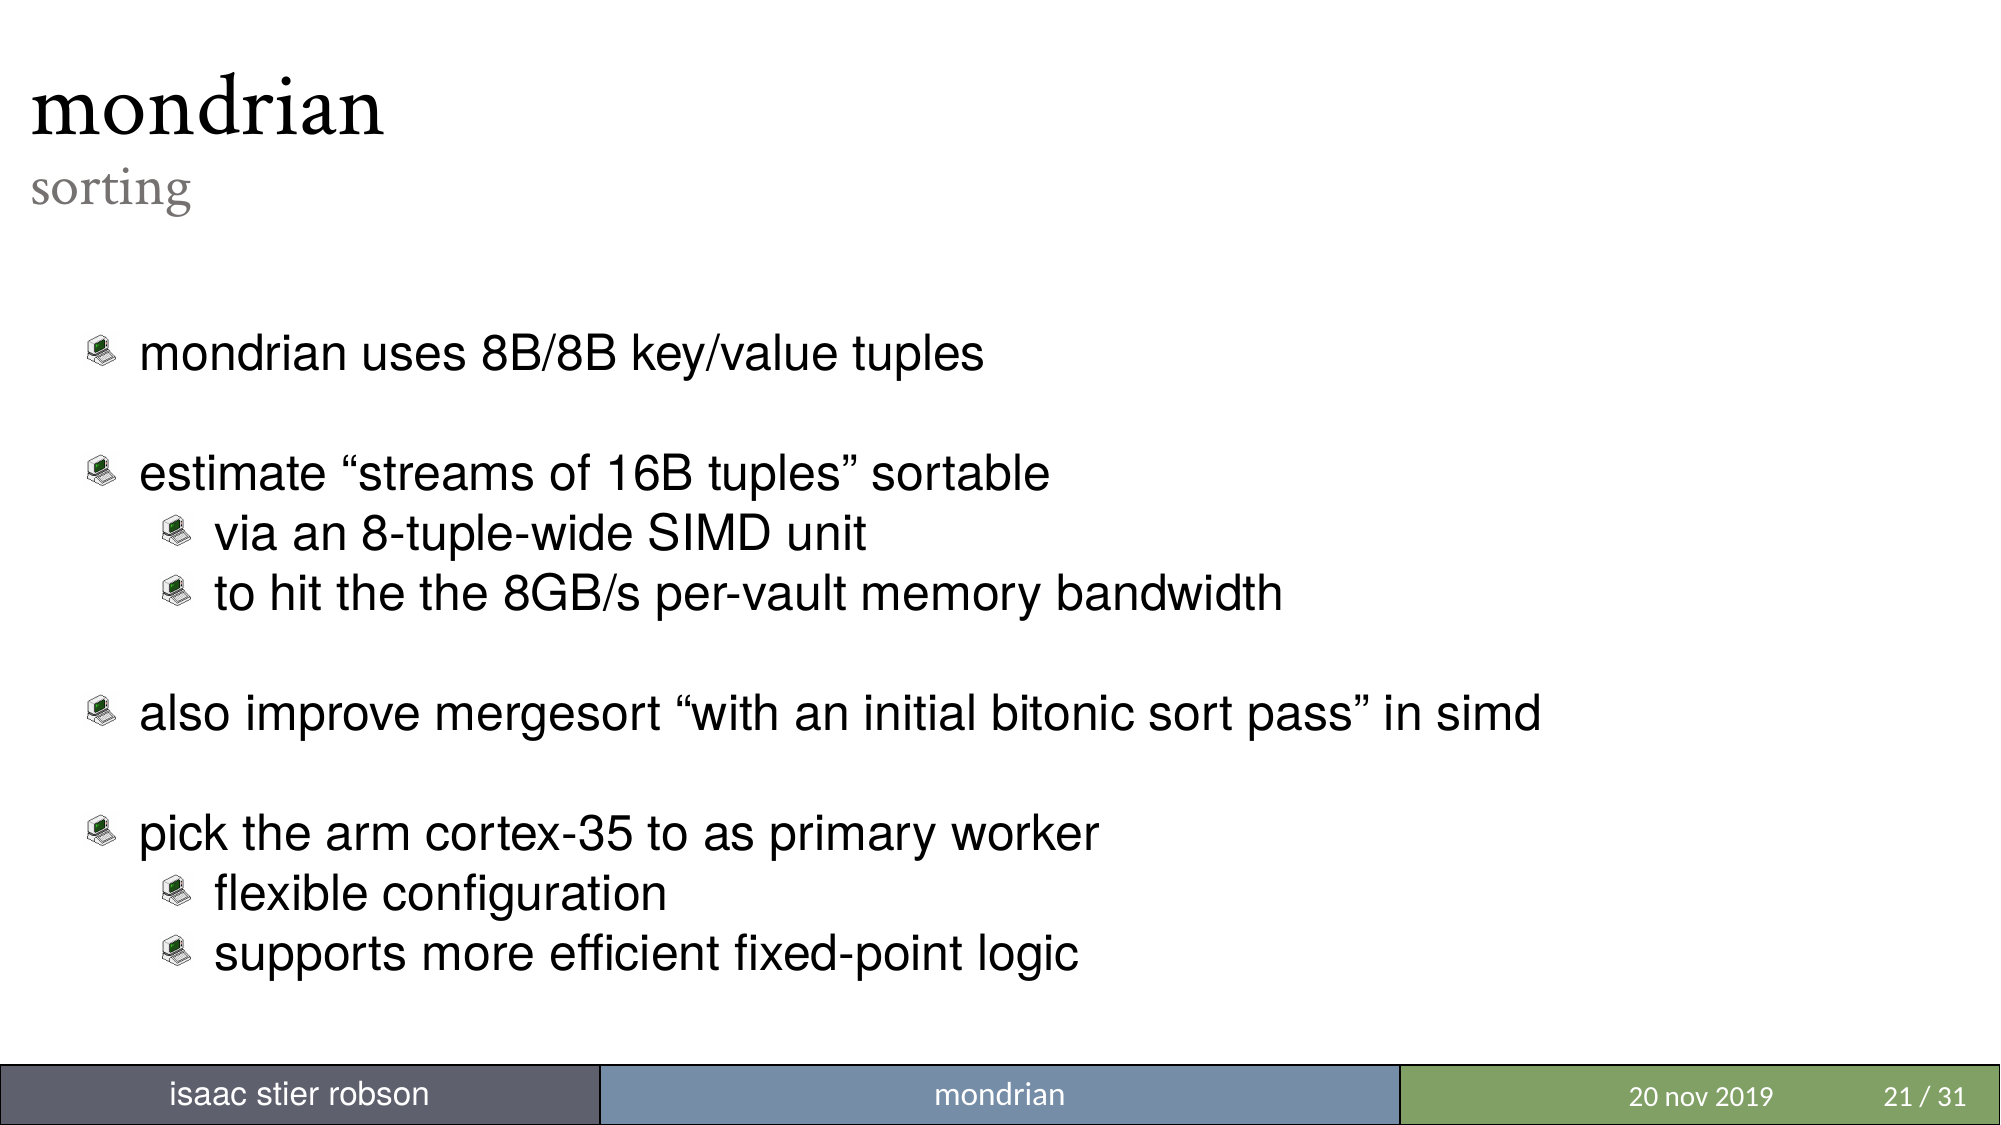

# mondrian sorting

mondrian uses 8B/8B key/value tuples

estimate “streams of 16B tuples” sortable
via an 8-tuple-wide SIMD unit
to hit the the 8GB/s per-vault memory bandwidth

also improve mergesort “with an initial bitonic sort pass” in simd

pick the arm cortex-35 to as primary worker
flexible configuration
supports more efficient fixed-point logic
isaac stier robson
mondrian
   	       20 nov 2019	21 / 31